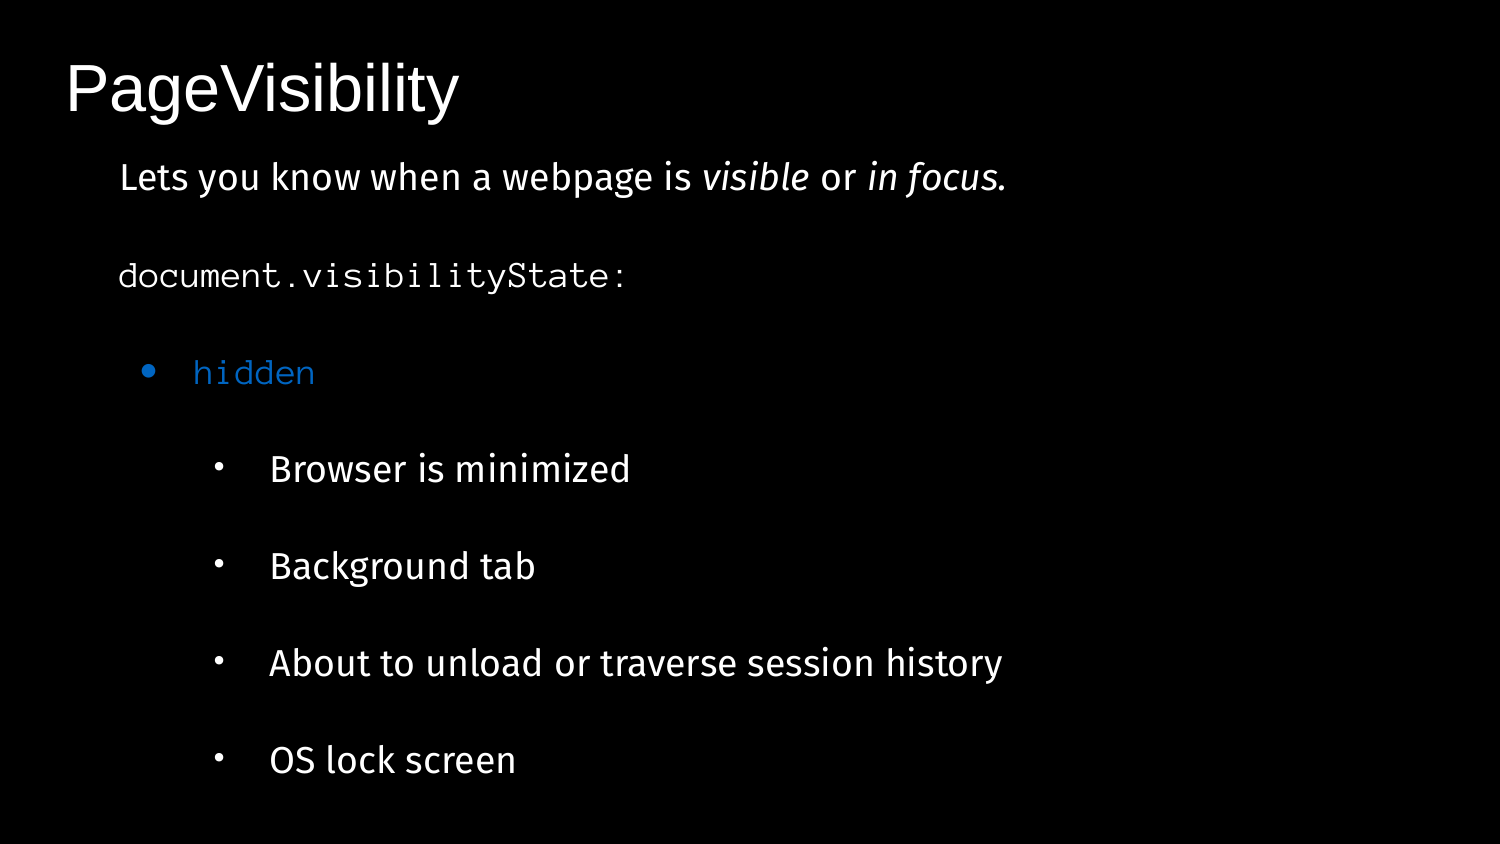

# PageVisibility
Lets you know when a webpage is visible or in focus.
document.visibilityState:
hidden
Browser is minimized
Background tab
About to unload or traverse session history
OS lock screen
visible
prerender
Being speculatively pre-rendered
Important for analytics!
unloaded